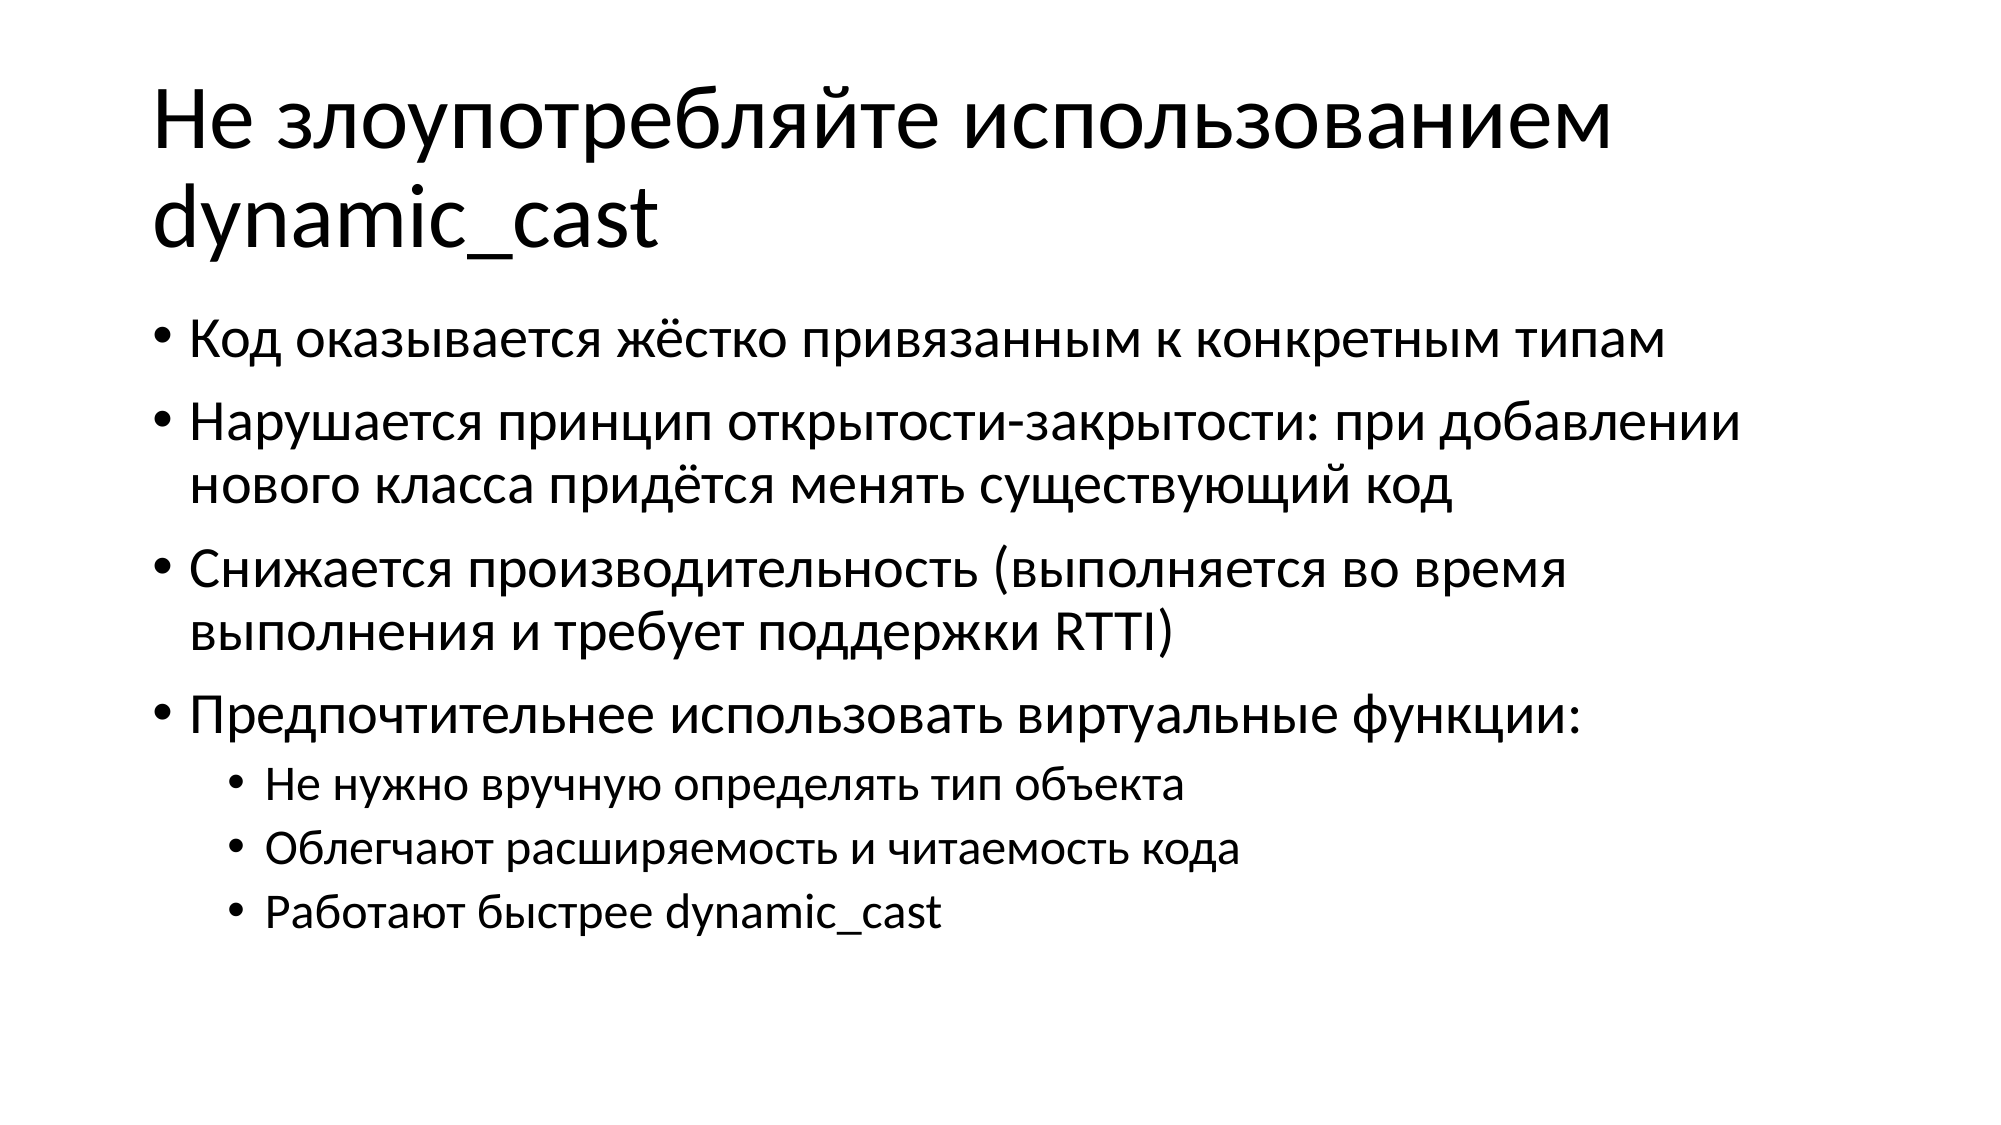

# Не злоупотребляйте использованием dynamic_cast
Код оказывается жёстко привязанным к конкретным типам
Нарушается принцип открытости-закрытости: при добавлении нового класса придётся менять существующий код
Снижается производительность (выполняется во время выполнения и требует поддержки RTTI)
Предпочтительнее использовать виртуальные функции:
Не нужно вручную определять тип объекта
Облегчают расширяемость и читаемость кода
Работают быстрее dynamic_cast